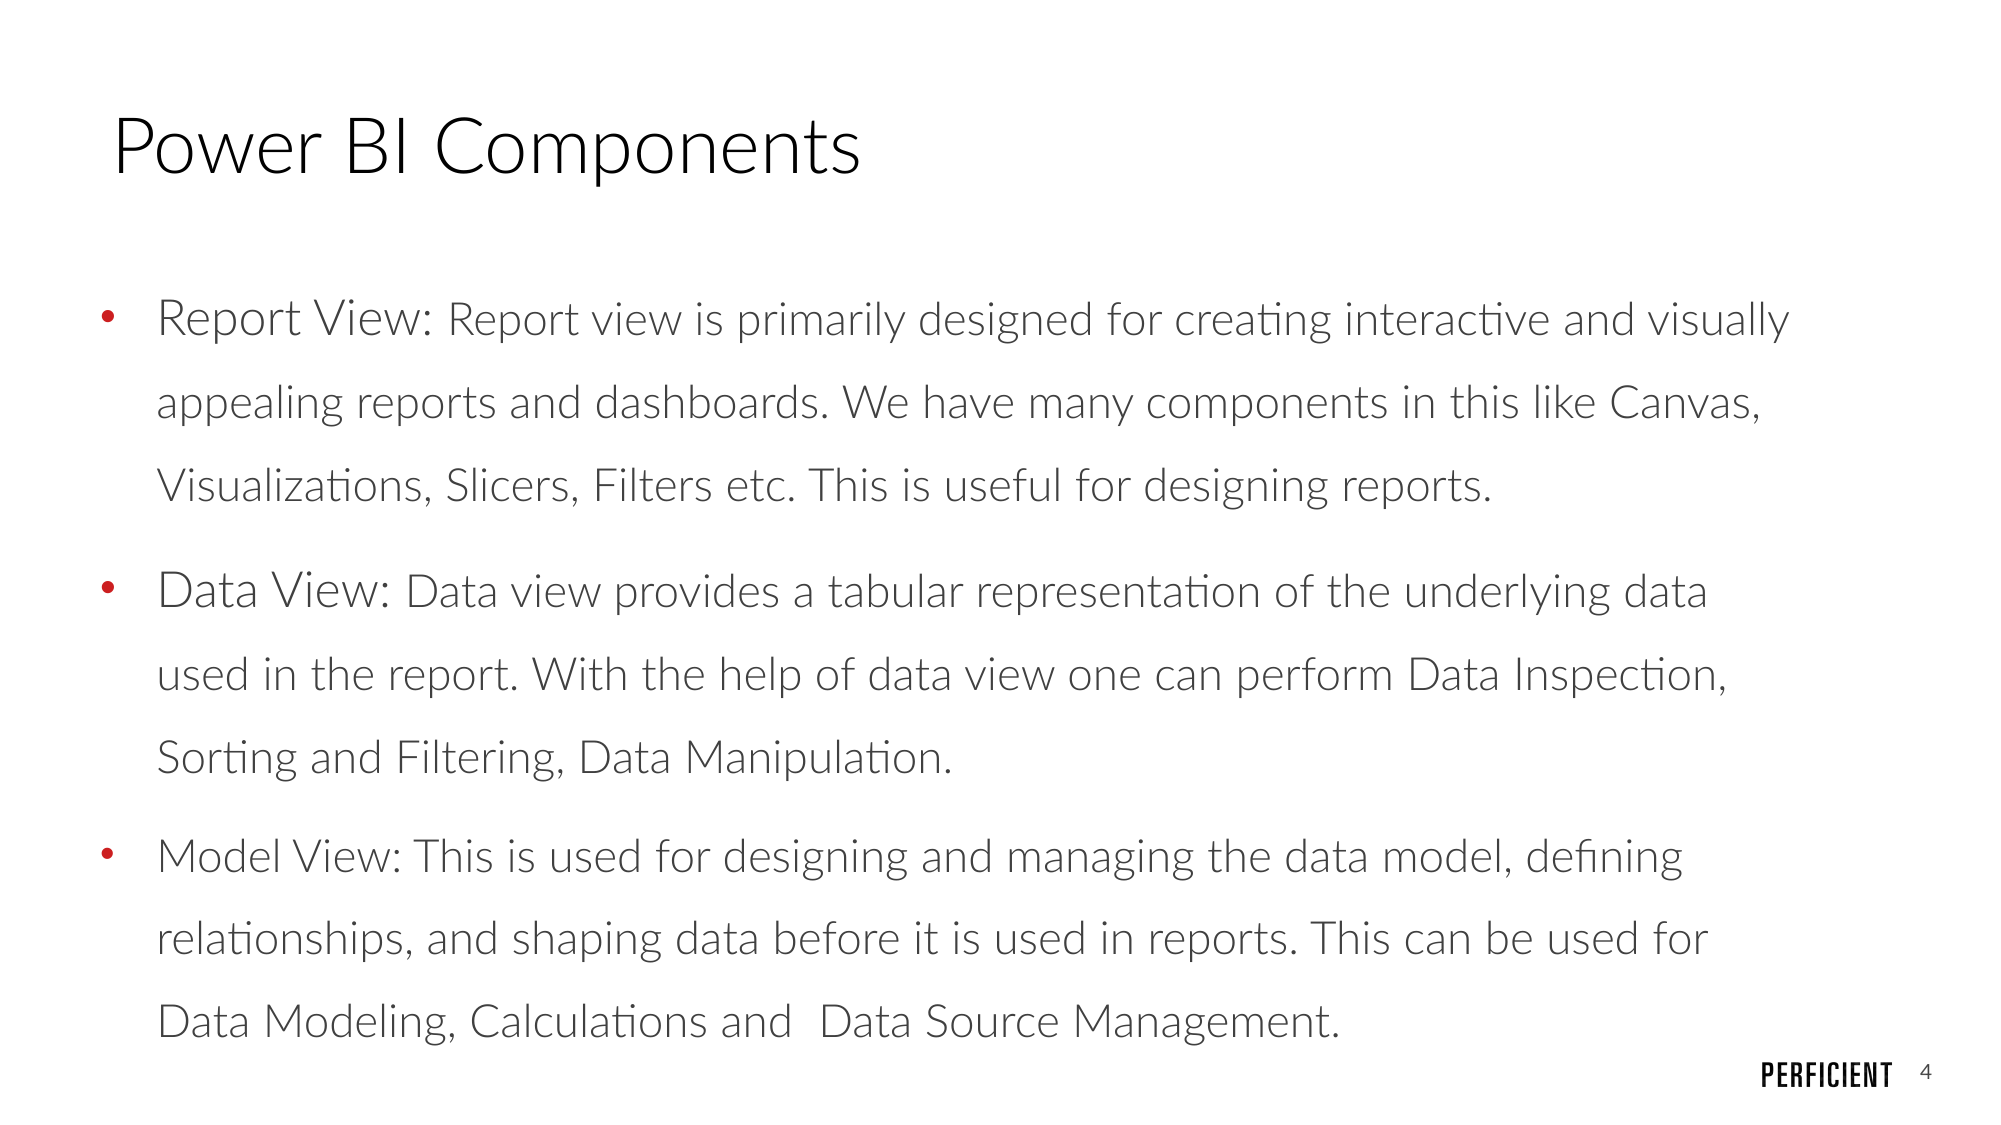

# Power BI Components
Report View: Report view is primarily designed for creating interactive and visually appealing reports and dashboards. We have many components in this like Canvas, Visualizations, Slicers, Filters etc. This is useful for designing reports.
Data View: Data view provides a tabular representation of the underlying data used in the report. With the help of data view one can perform Data Inspection, Sorting and Filtering, Data Manipulation.
Model View: This is used for designing and managing the data model, defining relationships, and shaping data before it is used in reports. This can be used for Data Modeling, Calculations and  Data Source Management.